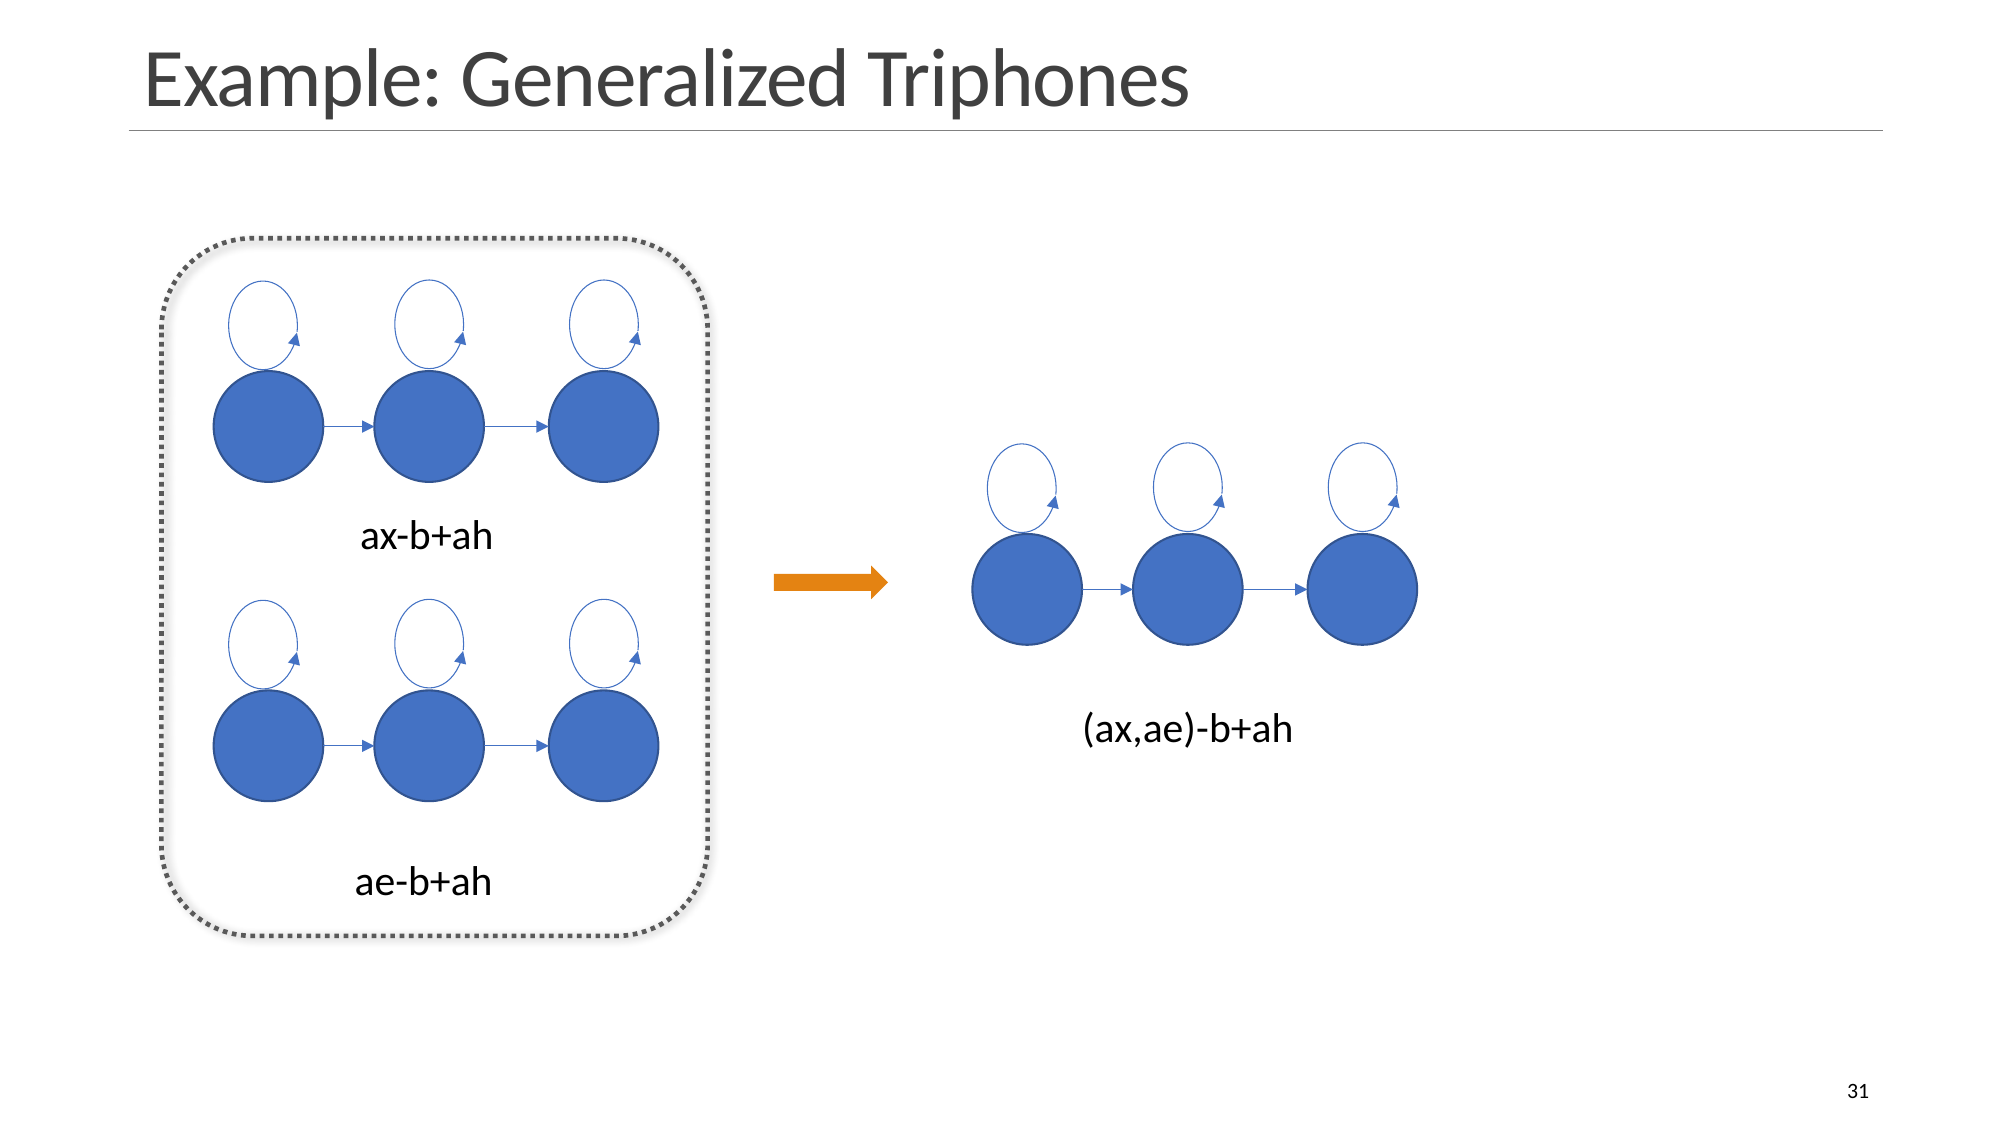

# Example: Generalized Triphones

ax-b+ah

(ax,ae)-b+ah
ae-b+ah
31